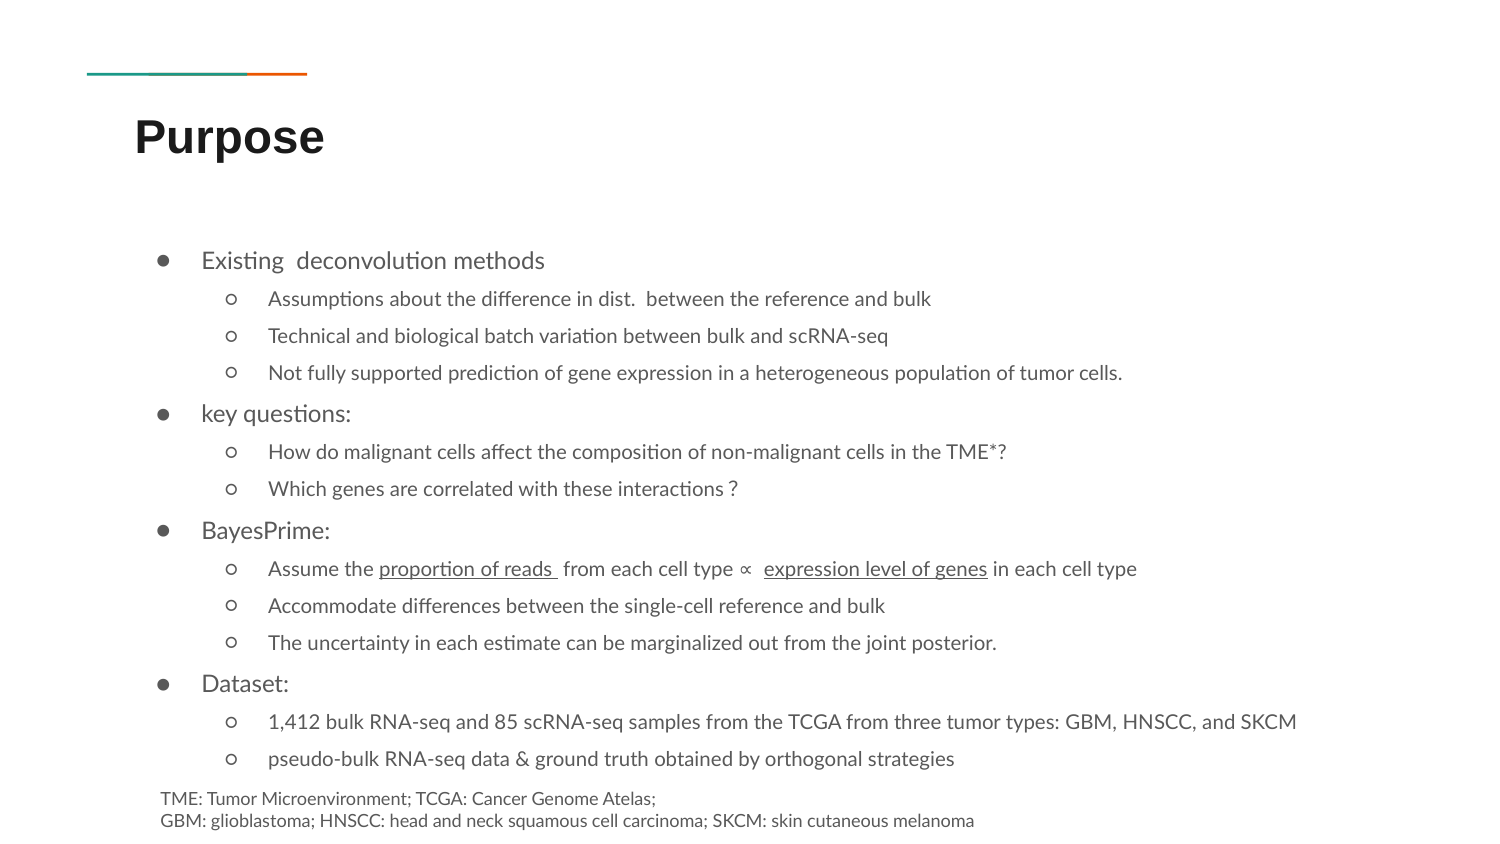

# Purpose
Existing  deconvolution methods
Assumptions about the difference in dist.  between the reference and bulk
Technical and biological batch variation between bulk and scRNA-seq
Not fully supported prediction of gene expression in a heterogeneous population of tumor cells.
key questions:
How do malignant cells affect the composition of non-malignant cells in the TME*?
Which genes are correlated with these interactions？
BayesPrime:
Assume the proportion of reads  from each cell type ∝  expression level of genes in each cell type
Accommodate differences between the single-cell reference and bulk
The uncertainty in each estimate can be marginalized out from the joint posterior.
Dataset:
1,412 bulk RNA-seq and 85 scRNA-seq samples from the TCGA from three tumor types: GBM, HNSCC, and SKCM
pseudo-bulk RNA-seq data & ground truth obtained by orthogonal strategies
TME: Tumor Microenvironment; TCGA: Cancer Genome Atelas;
GBM: glioblastoma; HNSCC: head and neck squamous cell carcinoma; SKCM: skin cutaneous melanoma